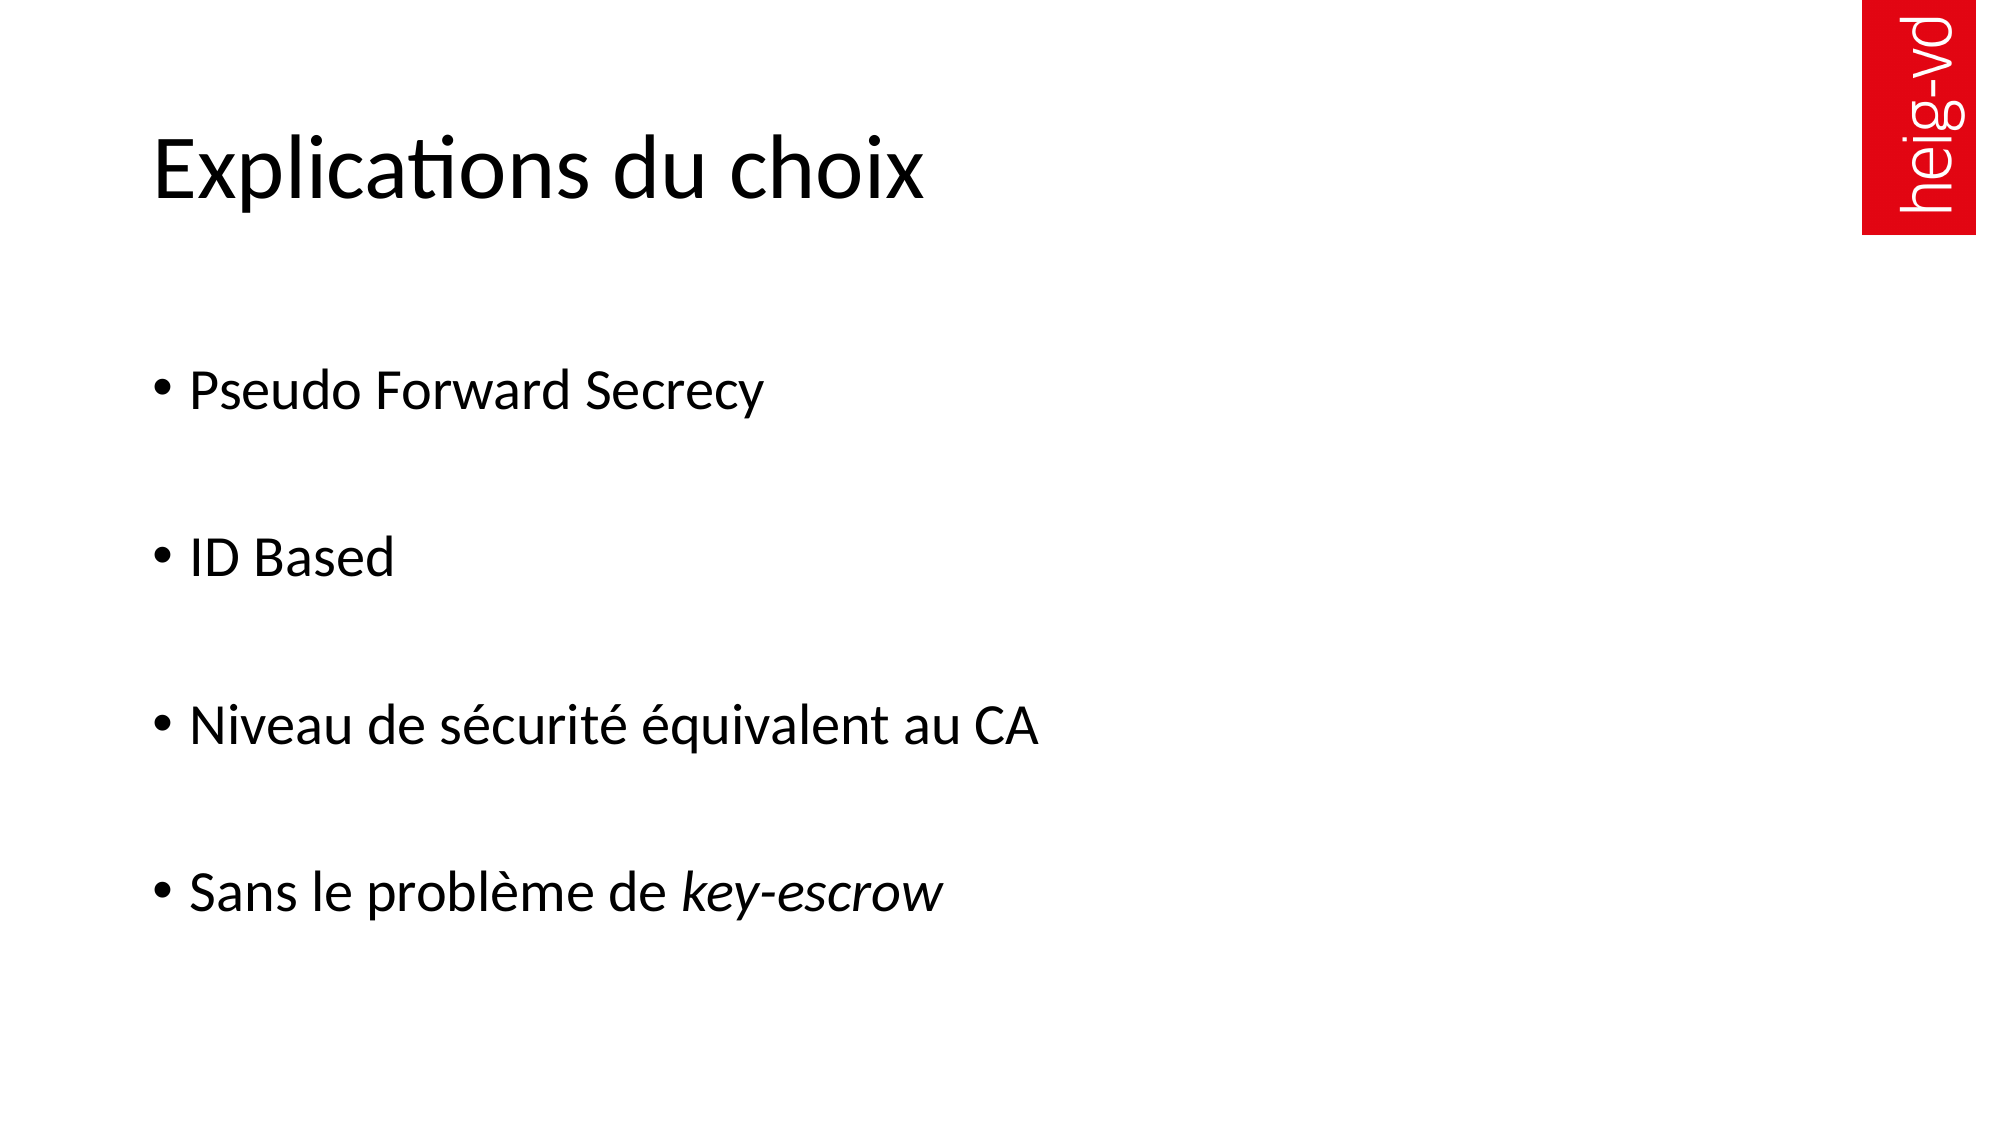

# Explications du choix
Pseudo Forward Secrecy

ID Based

Niveau de sécurité équivalent au CA

Sans le problème de key-escrow